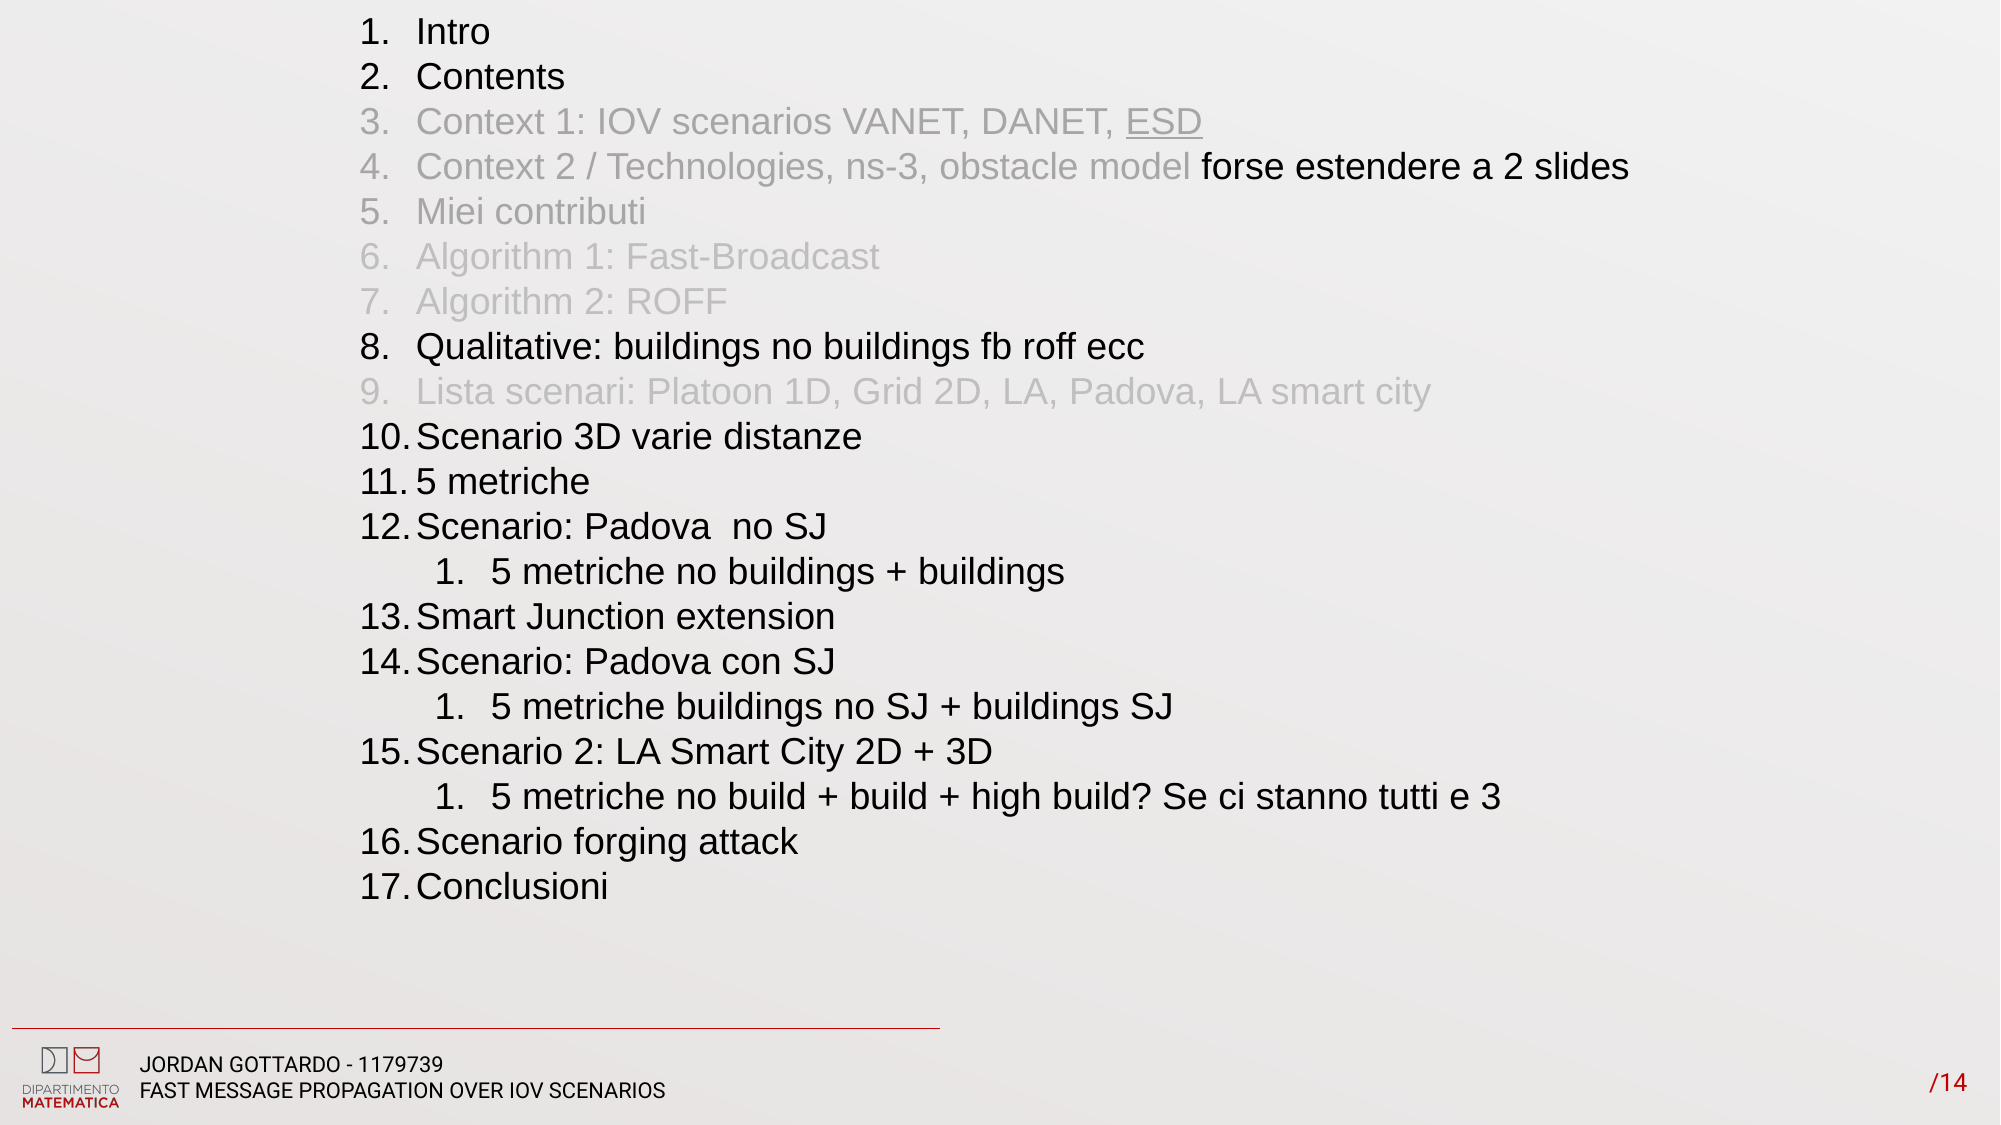

Intro
Contents
Context 1: IOV scenarios VANET, DANET, ESD
Context 2 / Technologies, ns-3, obstacle model forse estendere a 2 slides
Miei contributi
Algorithm 1: Fast-Broadcast
Algorithm 2: ROFF
Qualitative: buildings no buildings fb roff ecc
Lista scenari: Platoon 1D, Grid 2D, LA, Padova, LA smart city
Scenario 3D varie distanze
5 metriche
Scenario: Padova  no SJ
5 metriche no buildings + buildings
Smart Junction extension
Scenario: Padova con SJ
5 metriche buildings no SJ + buildings SJ
Scenario 2: LA Smart City 2D + 3D
5 metriche no build + build + high build? Se ci stanno tutti e 3
Scenario forging attack
Conclusioni